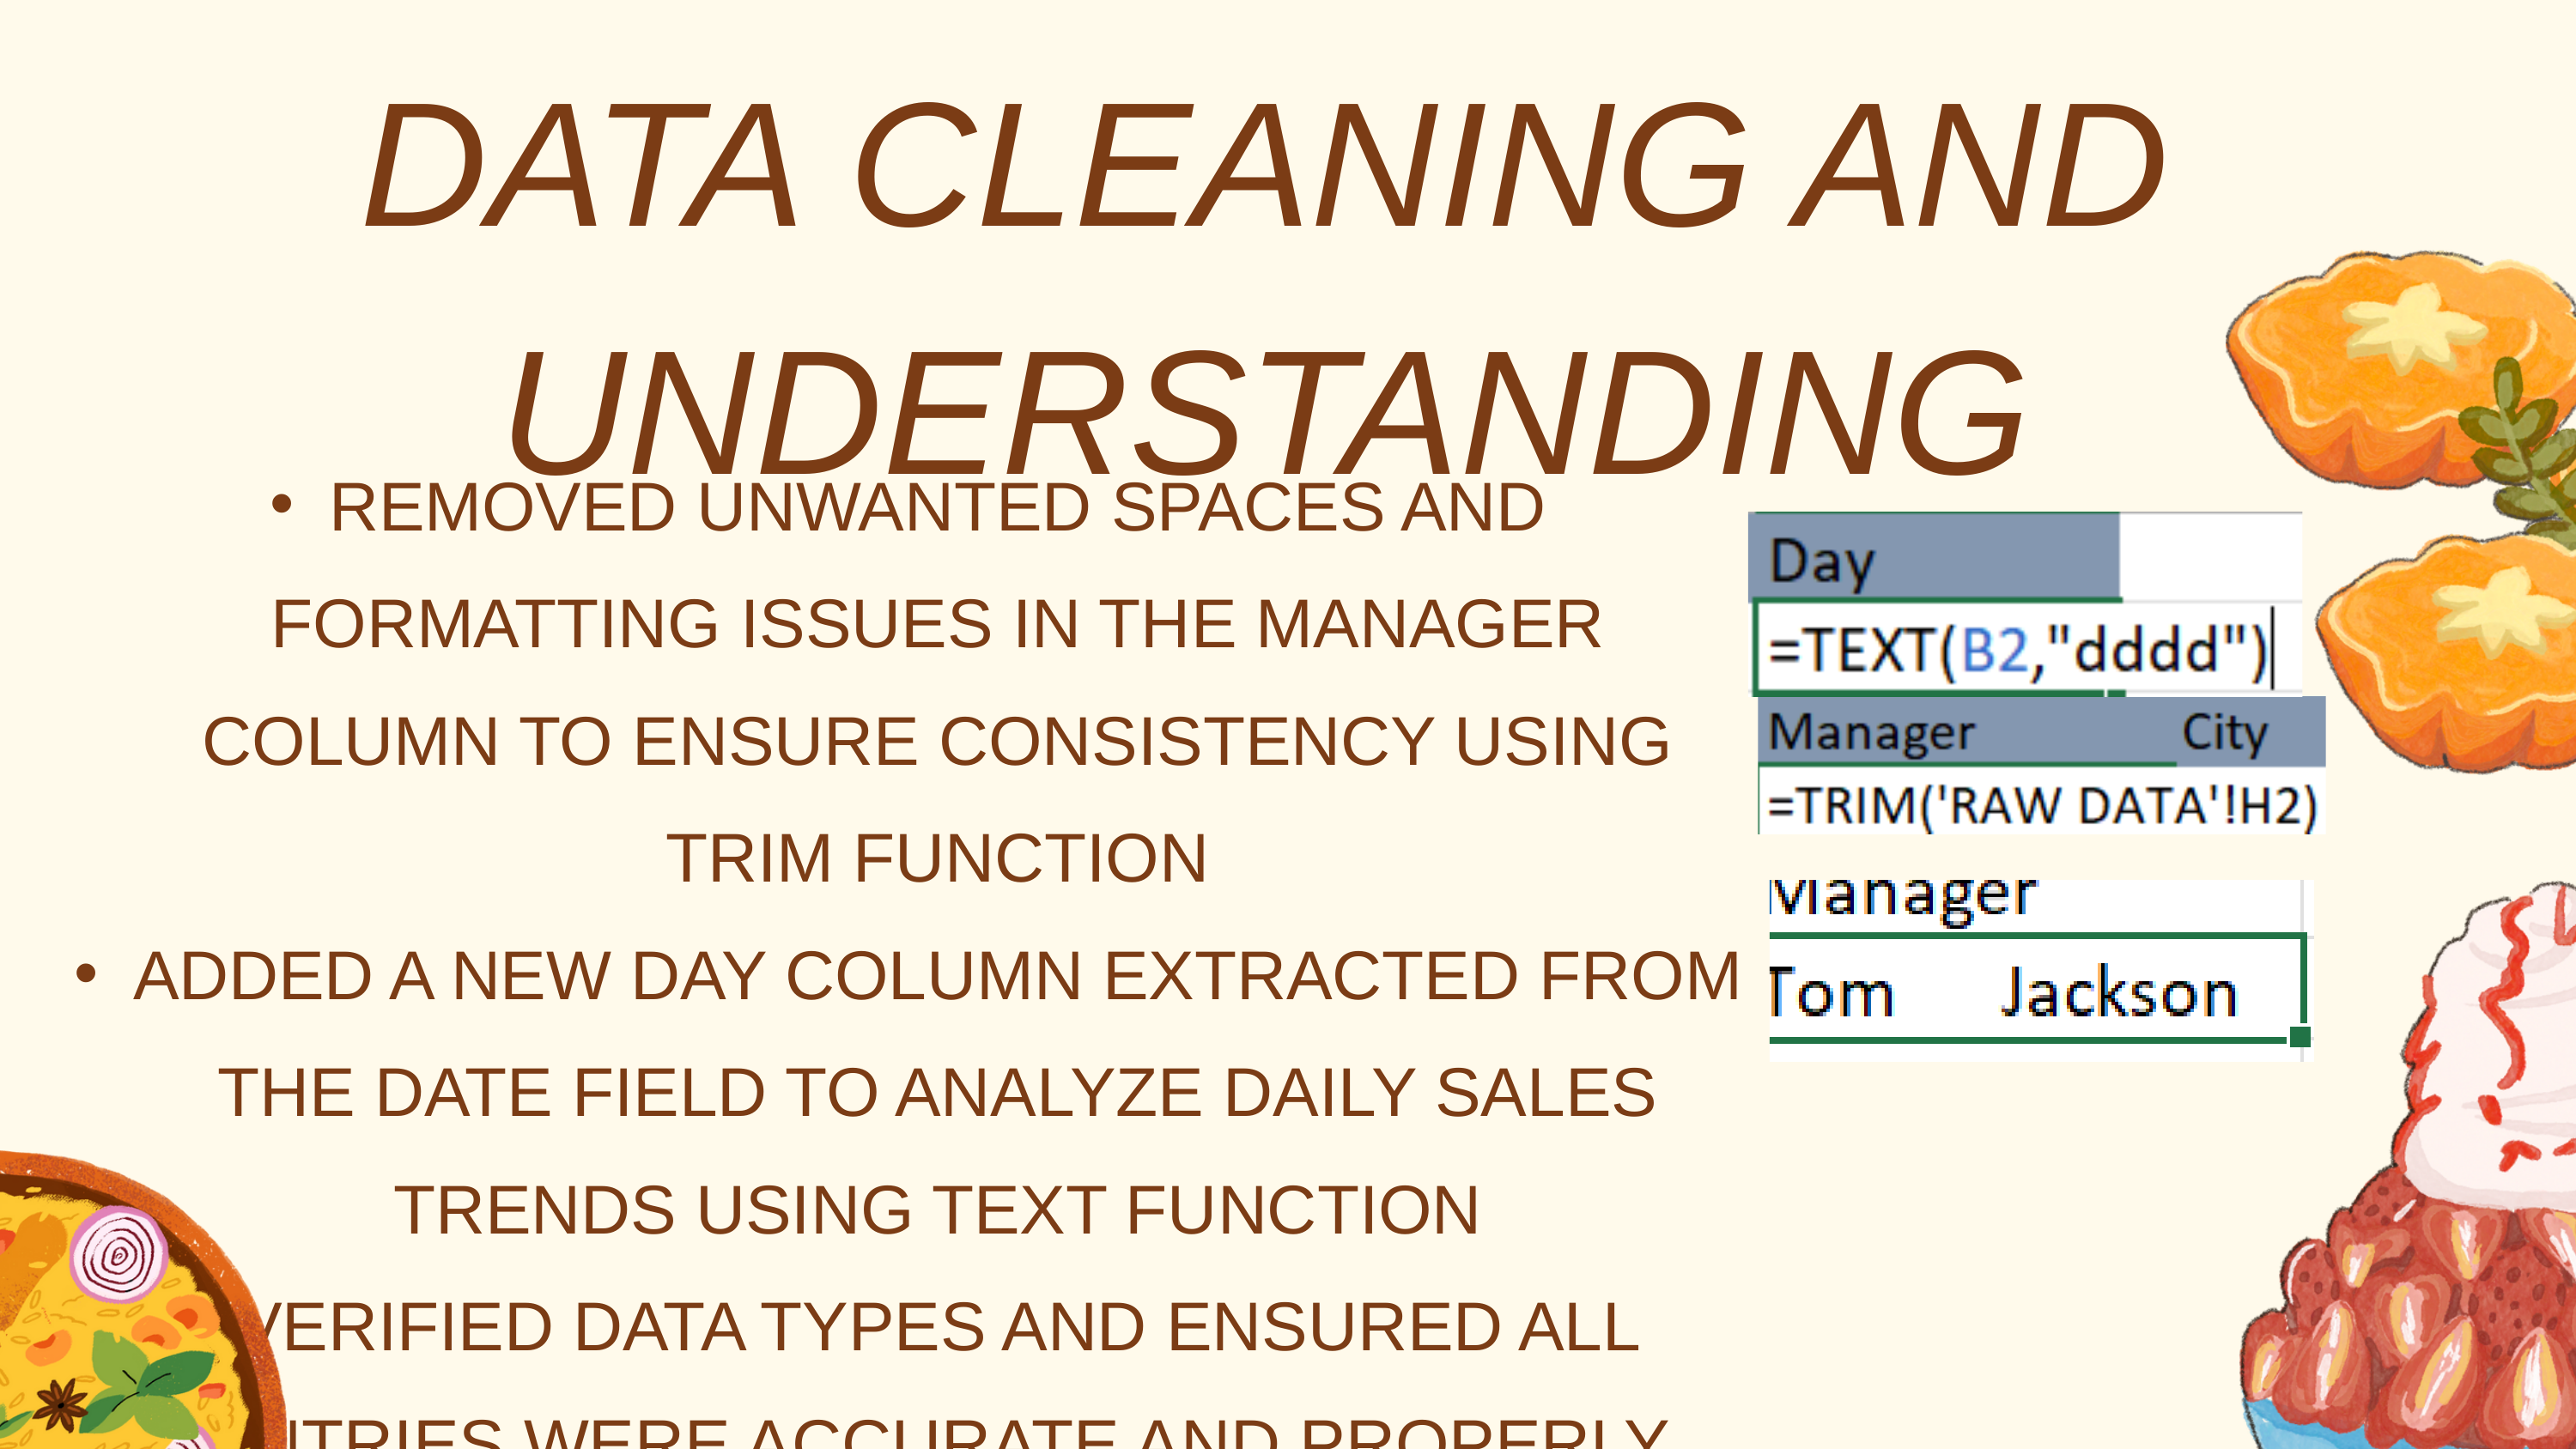

DATA CLEANING AND UNDERSTANDING

REMOVED UNWANTED SPACES AND FORMATTING ISSUES IN THE MANAGER COLUMN TO ENSURE CONSISTENCY USING TRIM FUNCTION
ADDED A NEW DAY COLUMN EXTRACTED FROM THE DATE FIELD TO ANALYZE DAILY SALES TRENDS USING TEXT FUNCTION
VERIFIED DATA TYPES AND ENSURED ALL ENTRIES WERE ACCURATE AND PROPERLY FORMATTED FOR ANALYSIS